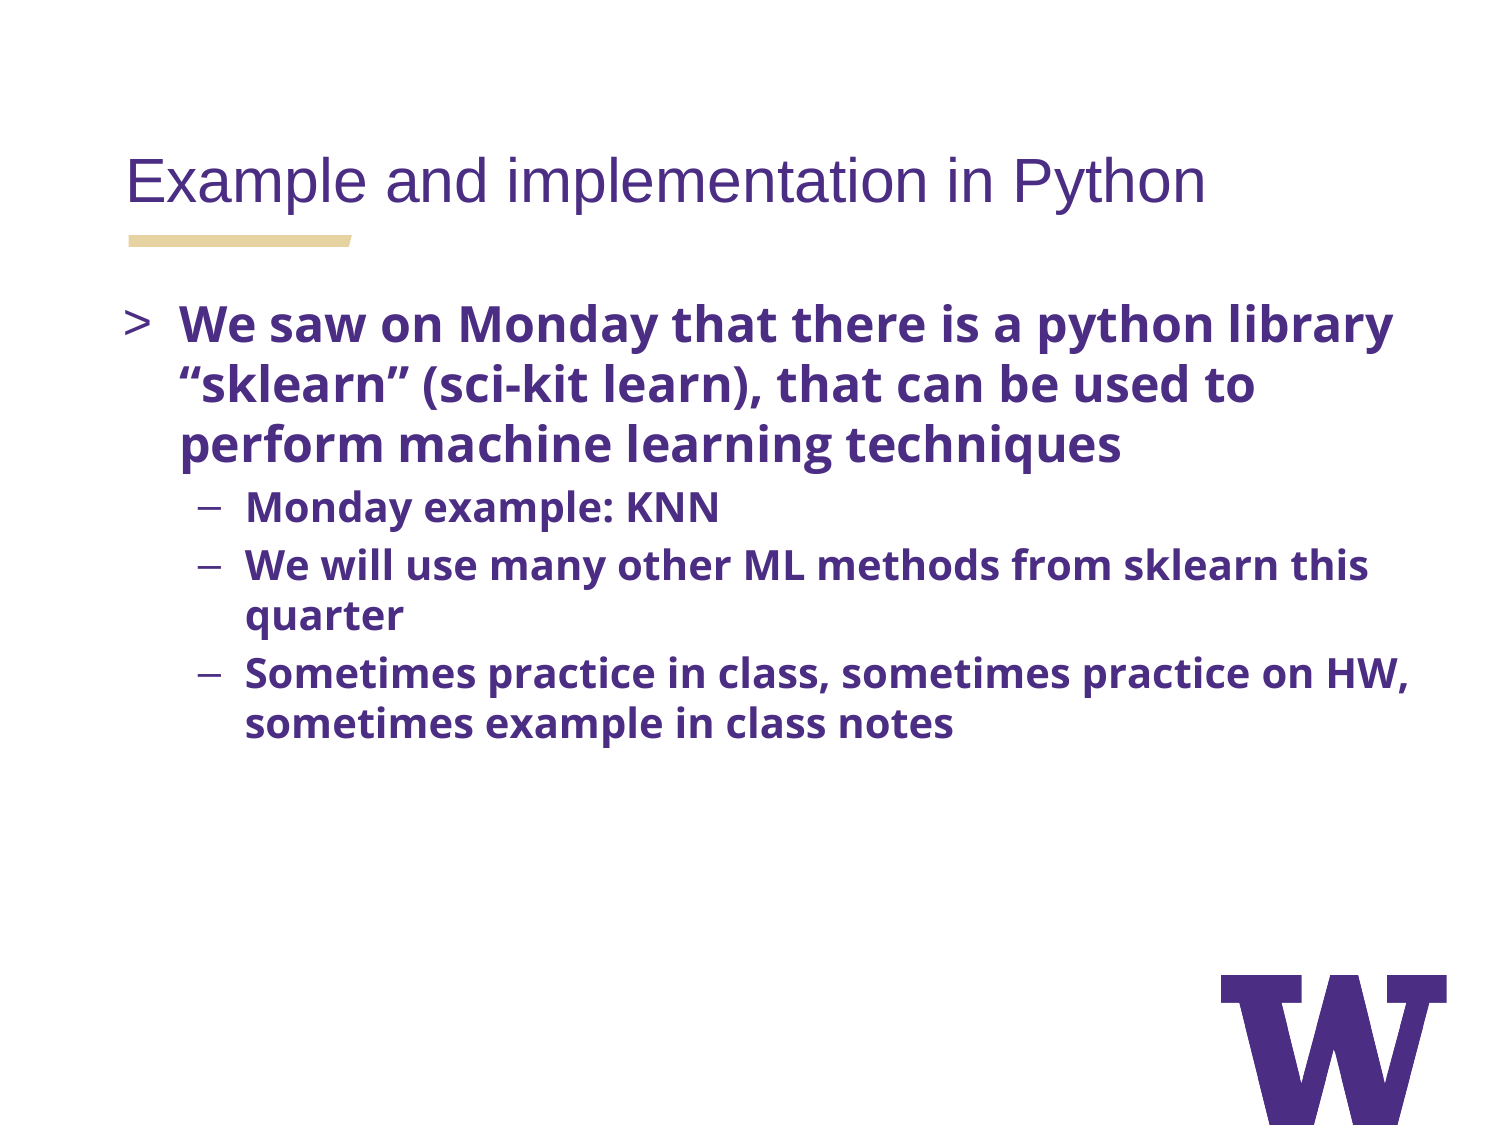

Example and implementation in Python
We saw on Monday that there is a python library “sklearn” (sci-kit learn), that can be used to perform machine learning techniques
Monday example: KNN
We will use many other ML methods from sklearn this quarter
Sometimes practice in class, sometimes practice on HW, sometimes example in class notes